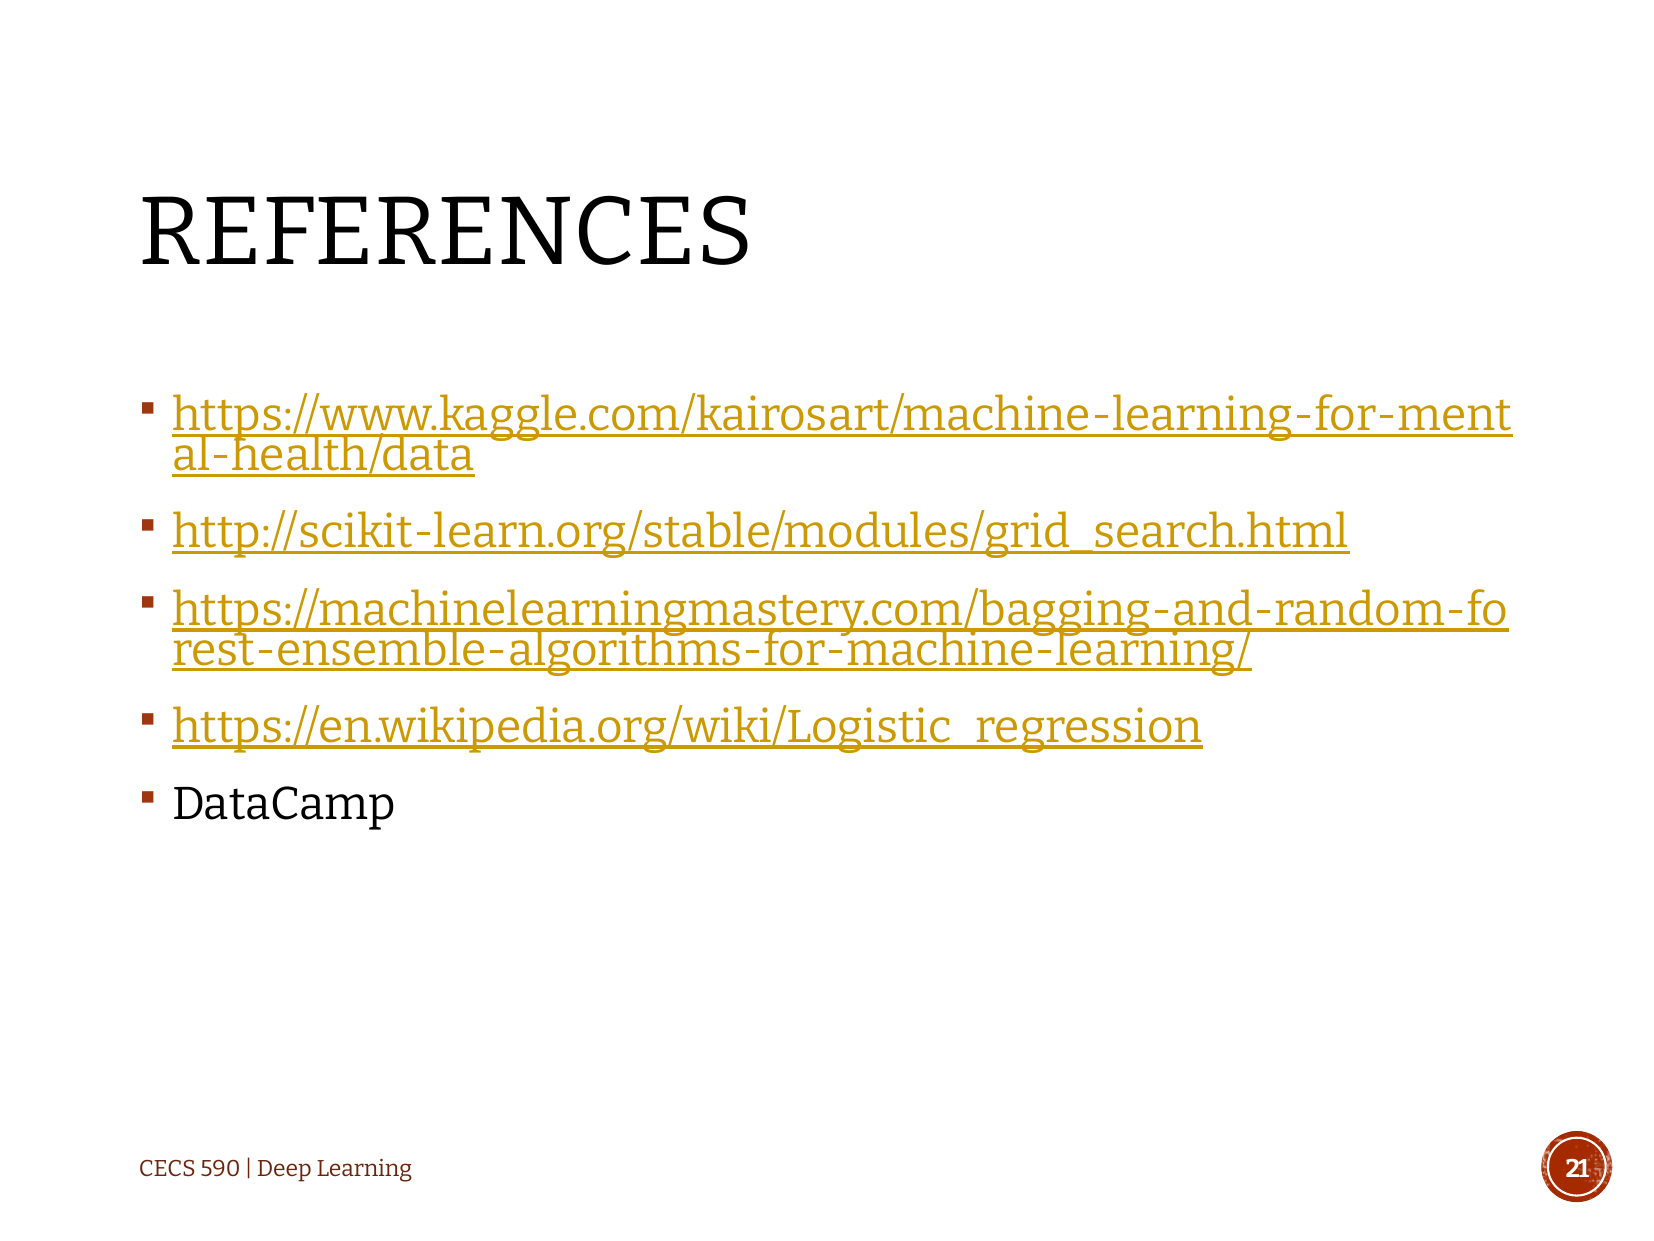

# References
https://www.kaggle.com/kairosart/machine-learning-for-mental-health/data
http://scikit-learn.org/stable/modules/grid_search.html
https://machinelearningmastery.com/bagging-and-random-forest-ensemble-algorithms-for-machine-learning/
https://en.wikipedia.org/wiki/Logistic_regression
DataCamp

CECS 590 | Deep Learning
21